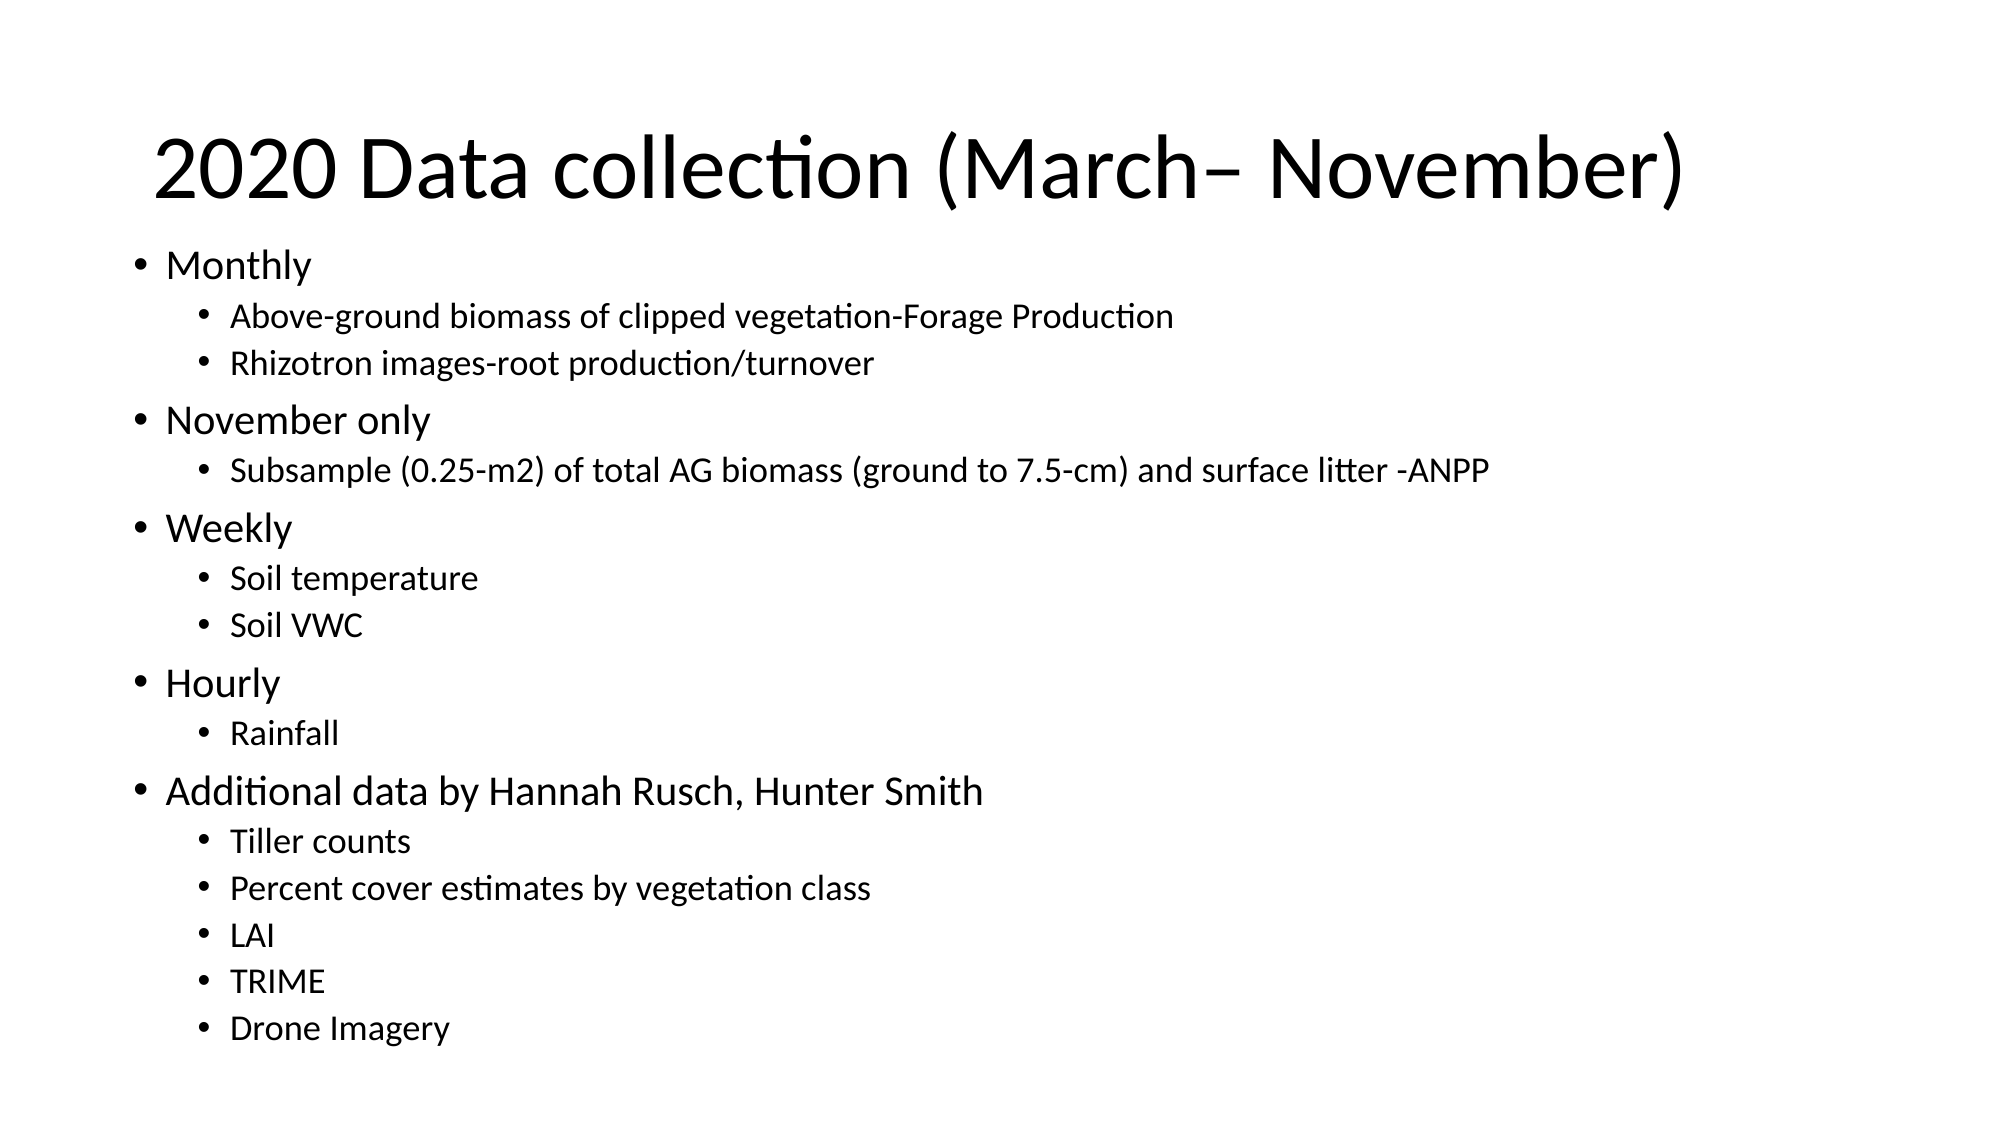

# 2020 Data collection (March– November)
Monthly
Above-ground biomass of clipped vegetation-Forage Production
Rhizotron images-root production/turnover
November only
Subsample (0.25-m2) of total AG biomass (ground to 7.5-cm) and surface litter -ANPP
Weekly
Soil temperature
Soil VWC
Hourly
Rainfall
Additional data by Hannah Rusch, Hunter Smith
Tiller counts
Percent cover estimates by vegetation class
LAI
TRIME
Drone Imagery